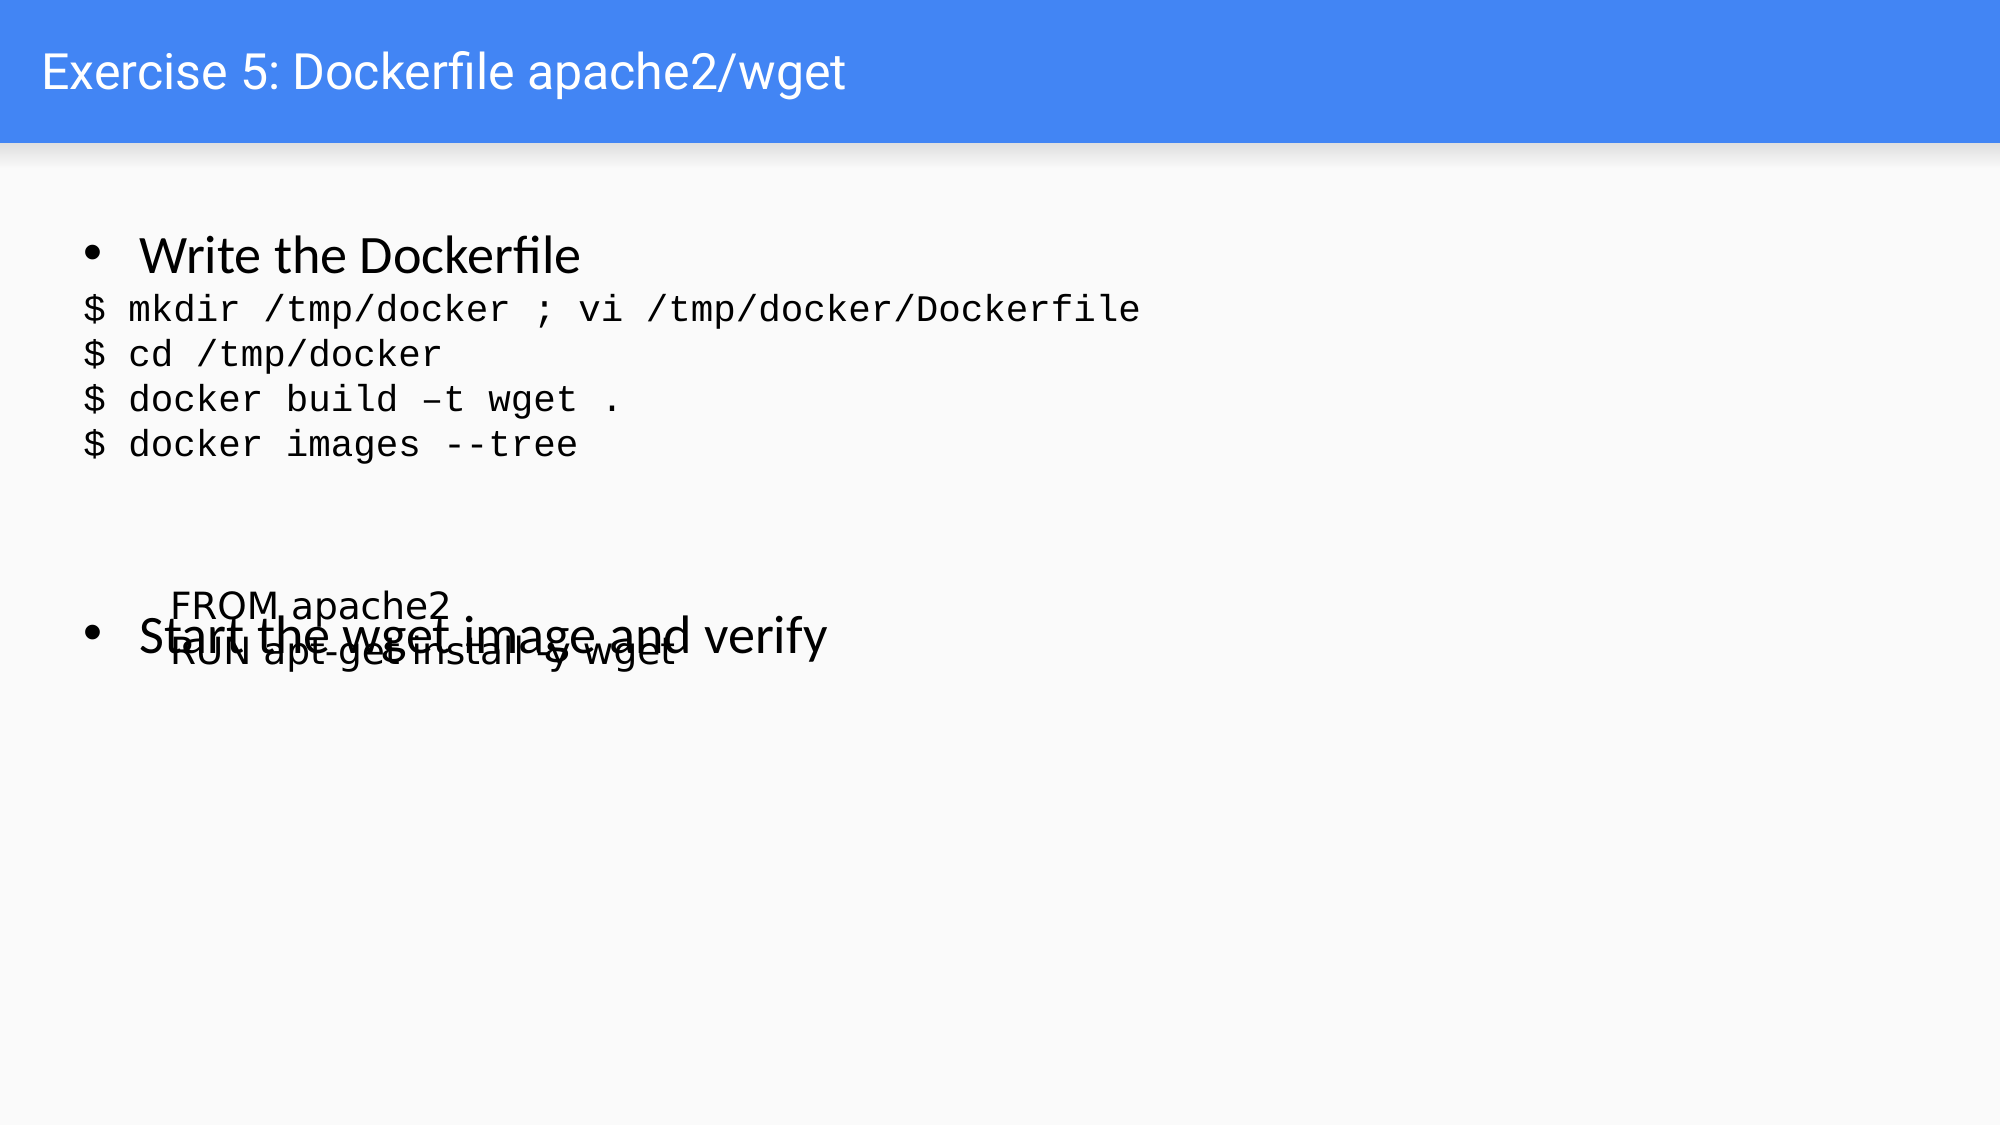

# Exercise 5: Dockerfile apache2/wget
Write the Dockerfile
$ mkdir /tmp/docker ; vi /tmp/docker/Dockerfile
$ cd /tmp/docker
$ docker build –t wget .
$ docker images --tree

Start the wget image and verify
FROM apache2
RUN apt-get install -y wget